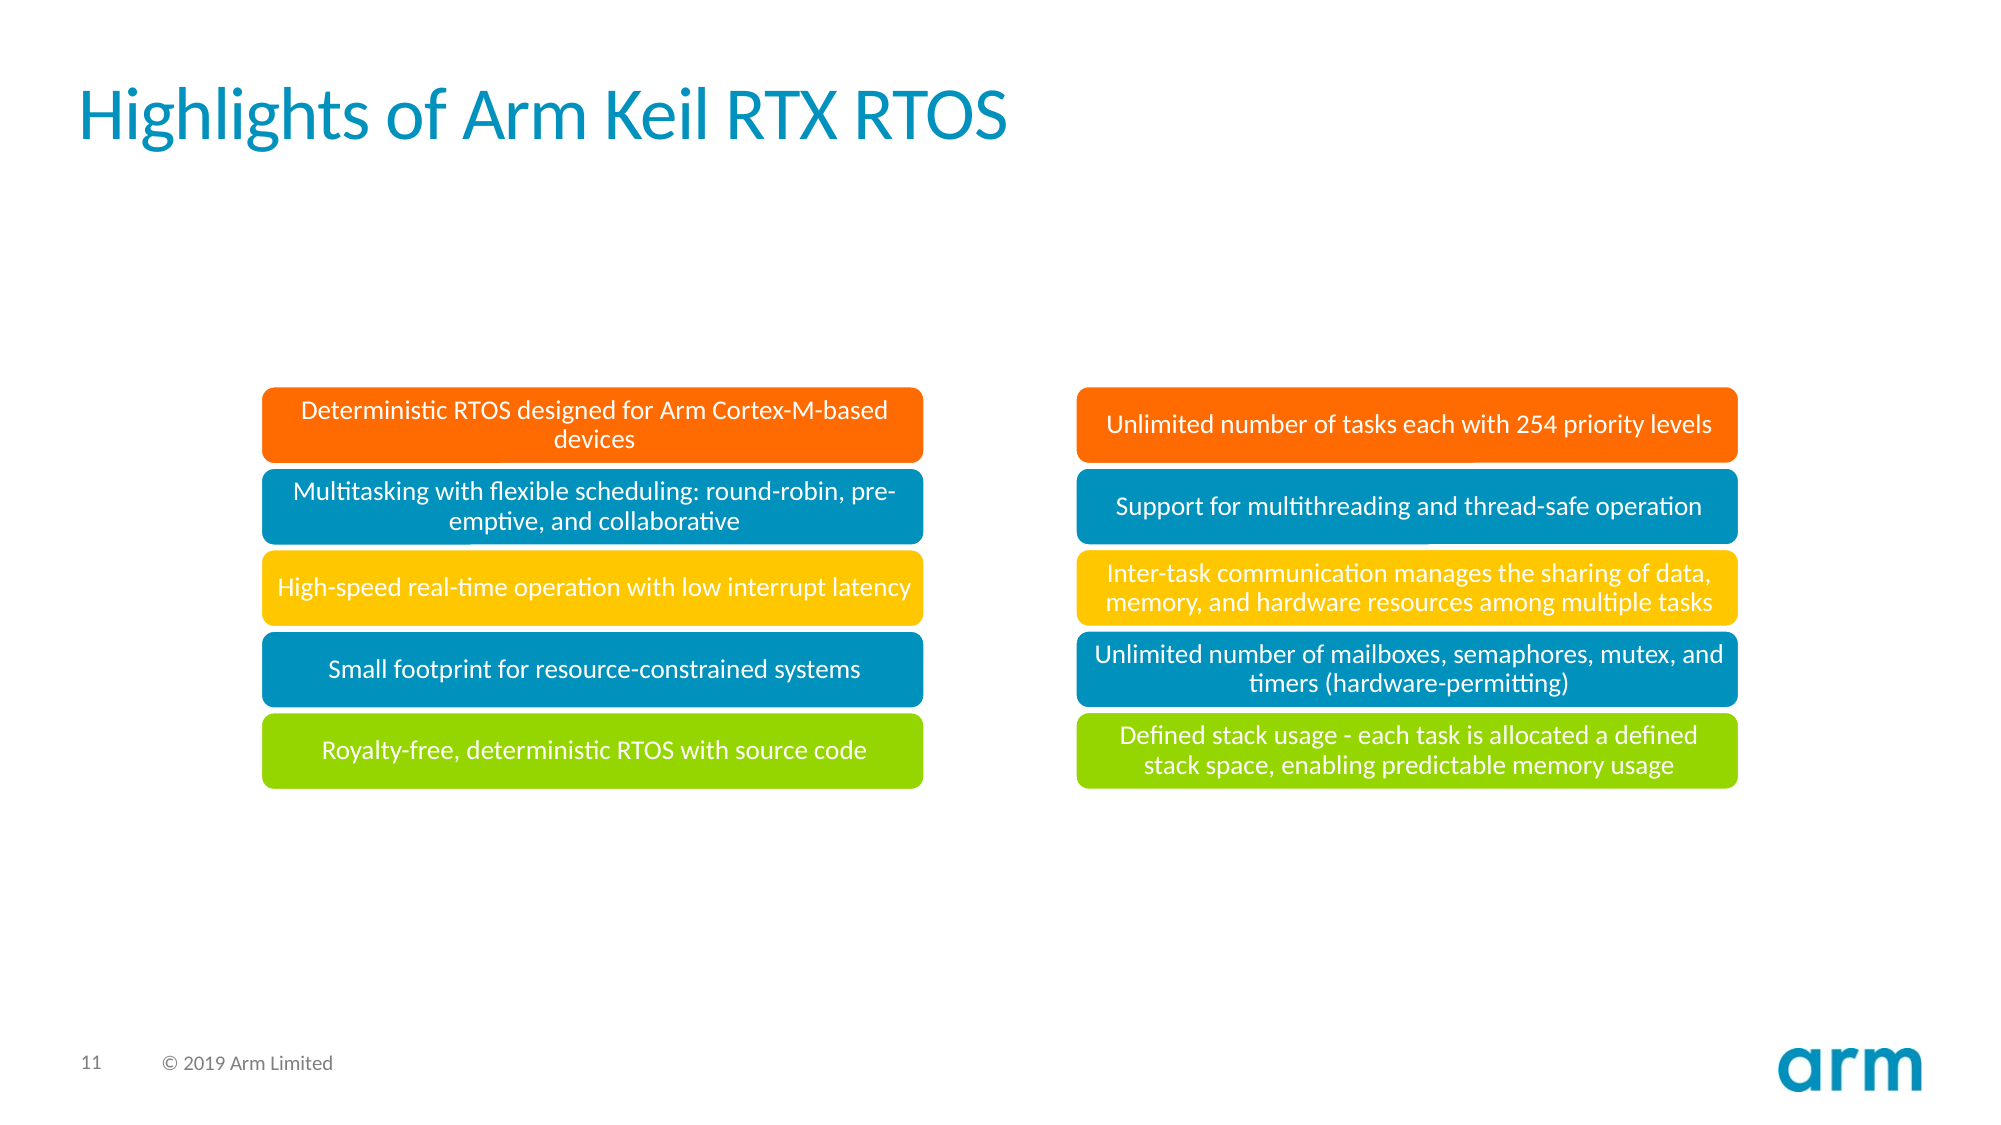

# Highlights of Arm Keil RTX RTOS
Deterministic RTOS designed for Arm Cortex-M-based devices
Multitasking with flexible scheduling: round-robin, pre-emptive, and collaborative
High-speed real-time operation with low interrupt latency
Small footprint for resource-constrained systems
Royalty-free, deterministic RTOS with source code
Unlimited number of tasks each with 254 priority levels
Support for multithreading and thread-safe operation
Inter-task communication manages the sharing of data, memory, and hardware resources among multiple tasks
Unlimited number of mailboxes, semaphores, mutex, and timers (hardware-permitting)
Defined stack usage - each task is allocated a defined stack space, enabling predictable memory usage